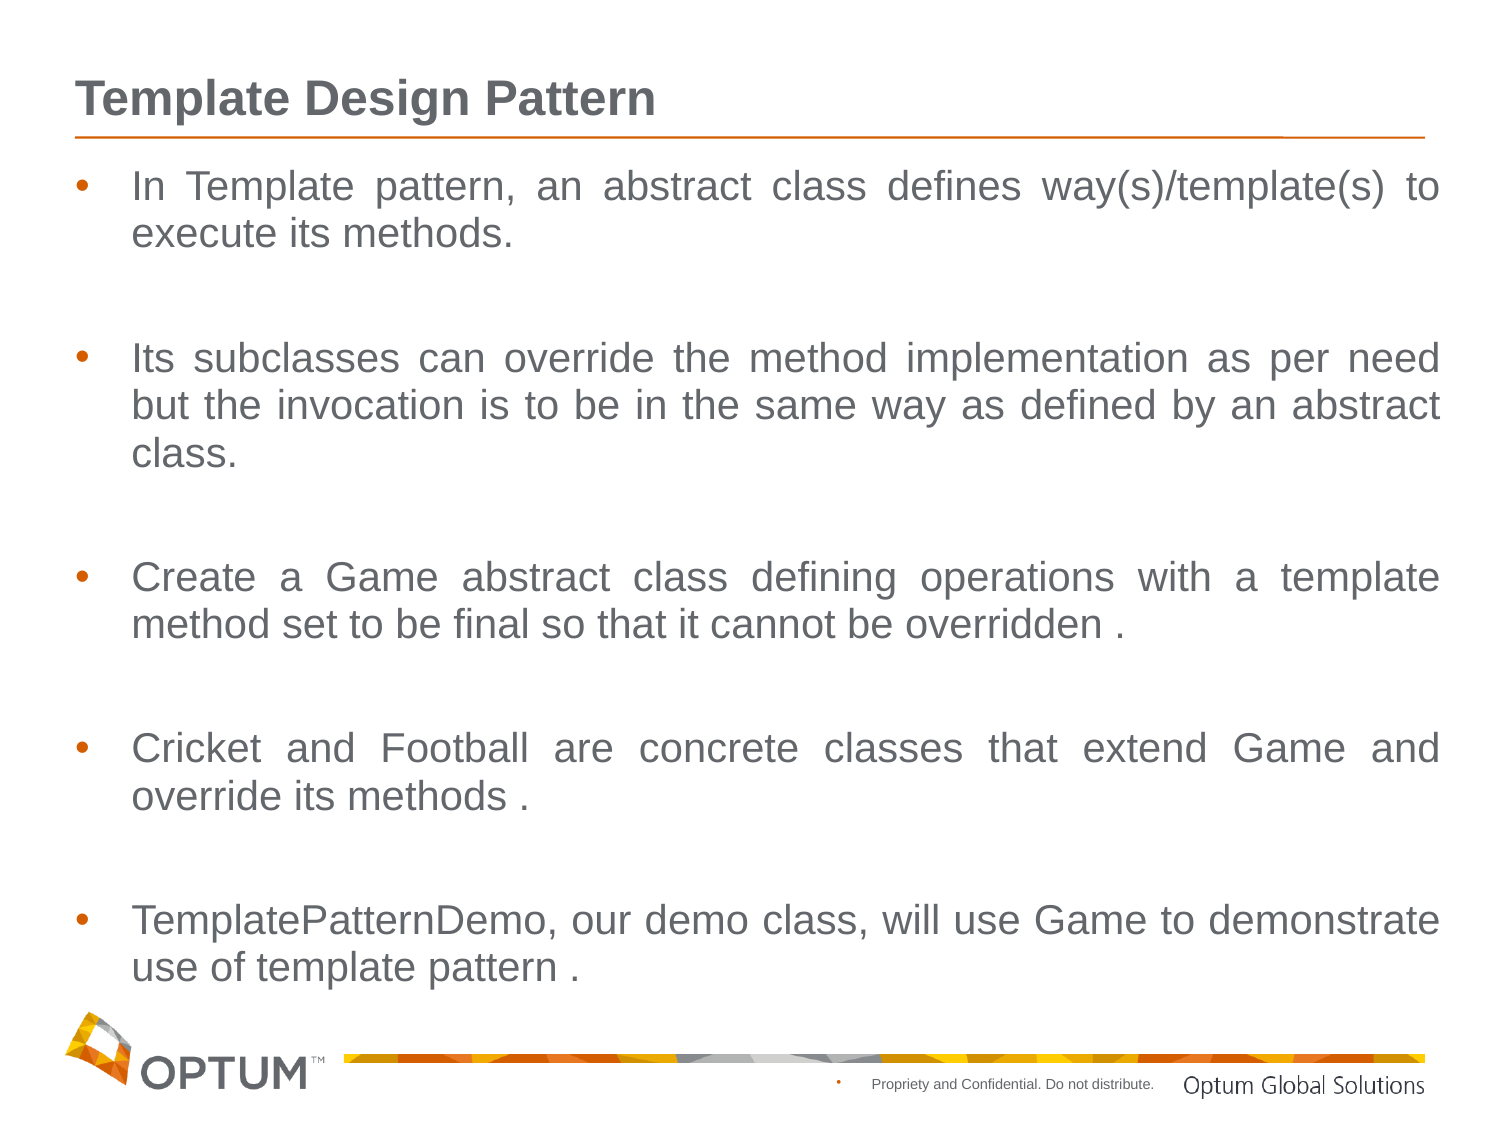

# Template Design Pattern
In Template pattern, an abstract class defines way(s)/template(s) to execute its methods.

Its subclasses can override the method implementation as per need but the invocation is to be in the same way as defined by an abstract class.

Create a Game abstract class defining operations with a template method set to be final so that it cannot be overridden .

Cricket and Football are concrete classes that extend Game and override its methods .

TemplatePatternDemo, our demo class, will use Game to demonstrate use of template pattern .